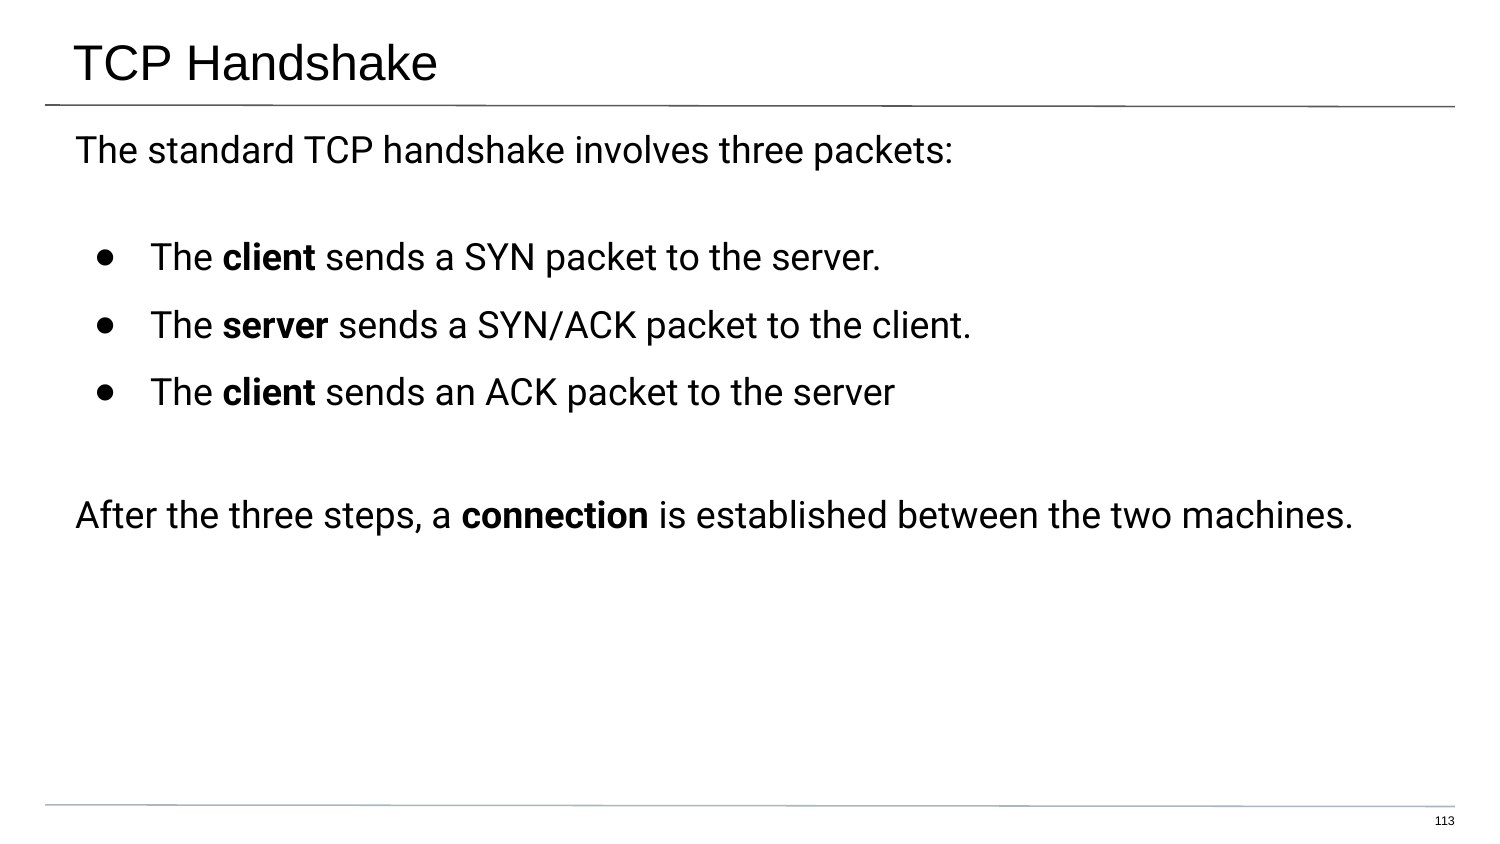

# TCP Handshake
The standard TCP handshake involves three packets:
The client sends a SYN packet to the server.
The server sends a SYN/ACK packet to the client.
The client sends an ACK packet to the server

After the three steps, a connection is established between the two machines.

113